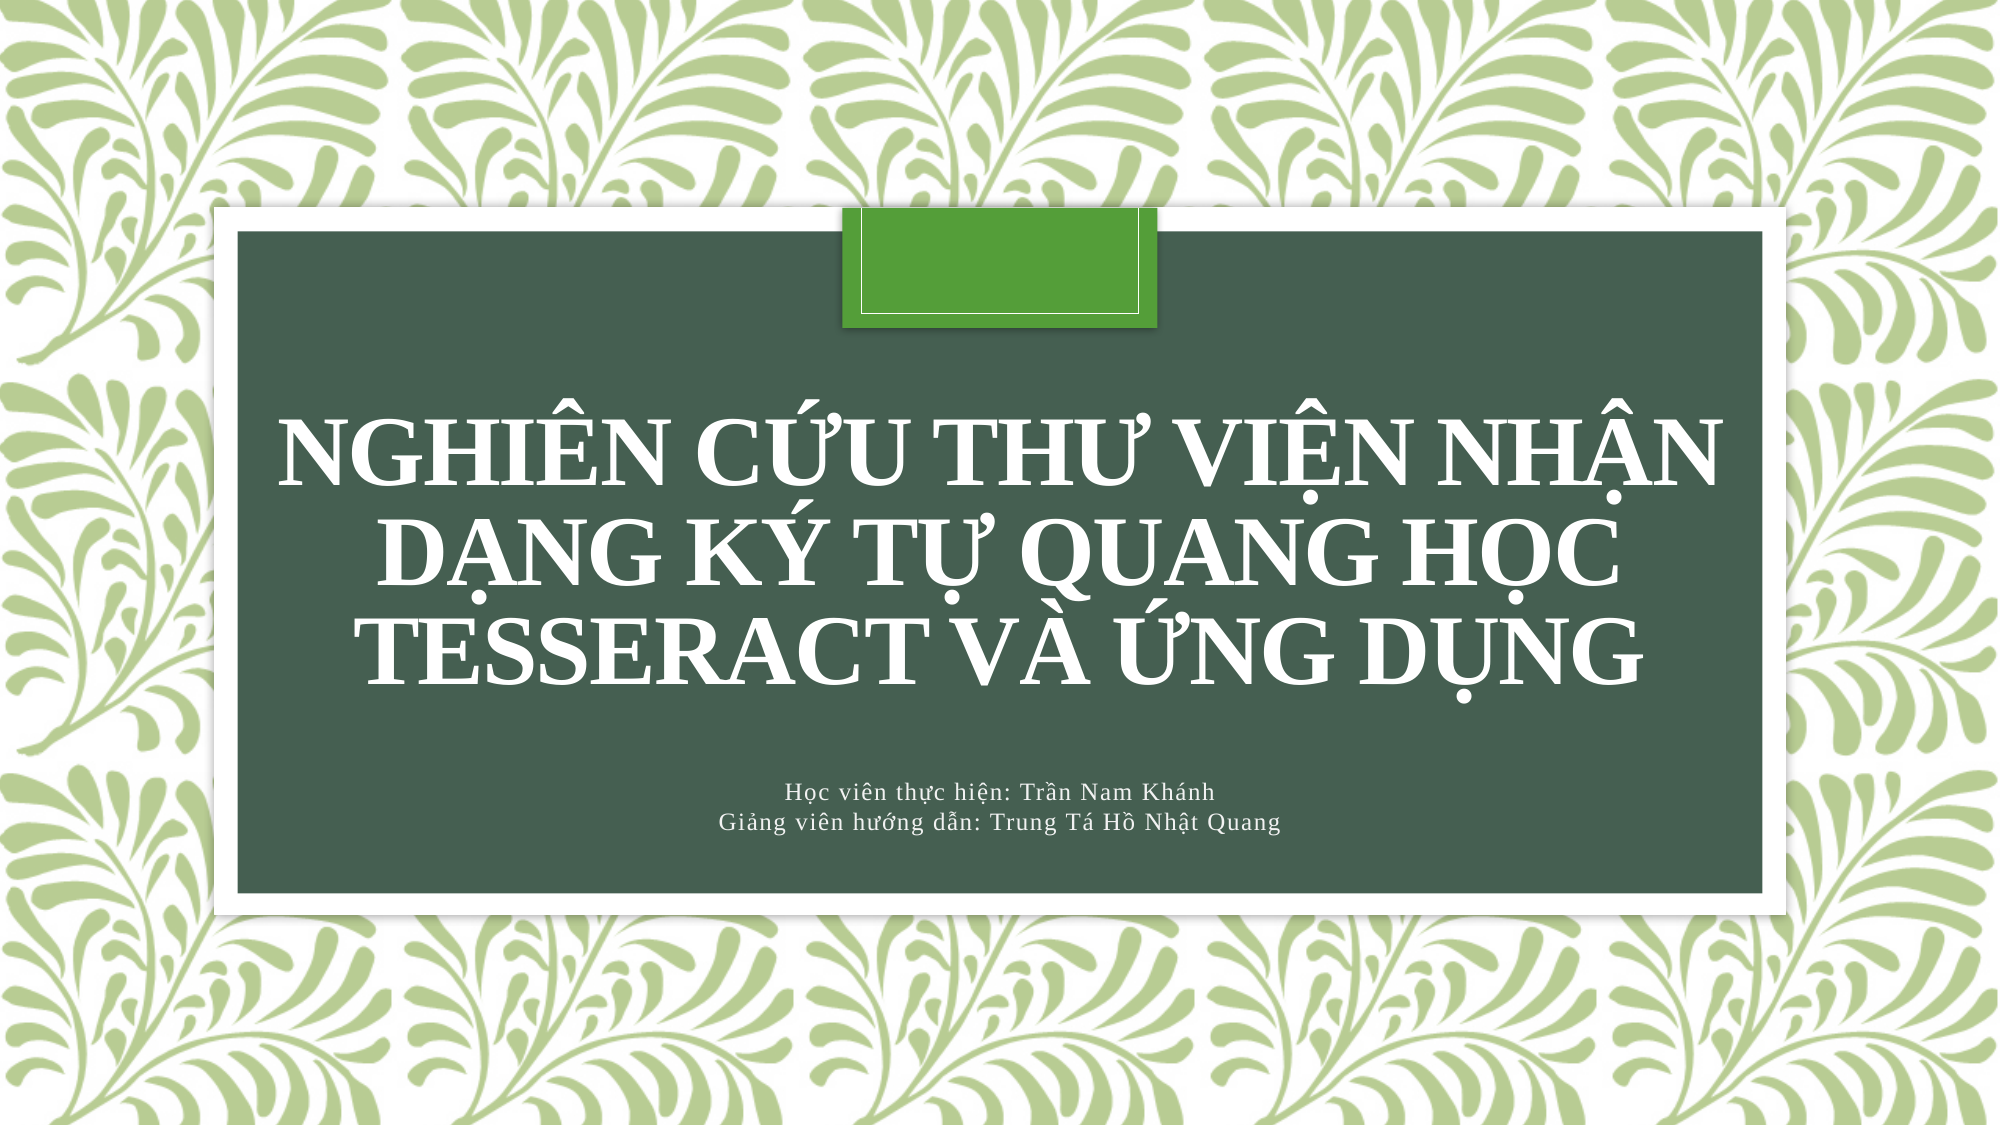

# Nghiên cứu thư viện nhận dạng ký tự quang học Tesseract và ứng dụng
Học viên thực hiện: Trần Nam Khánh
Giảng viên hướng dẫn: Trung Tá Hồ Nhật Quang